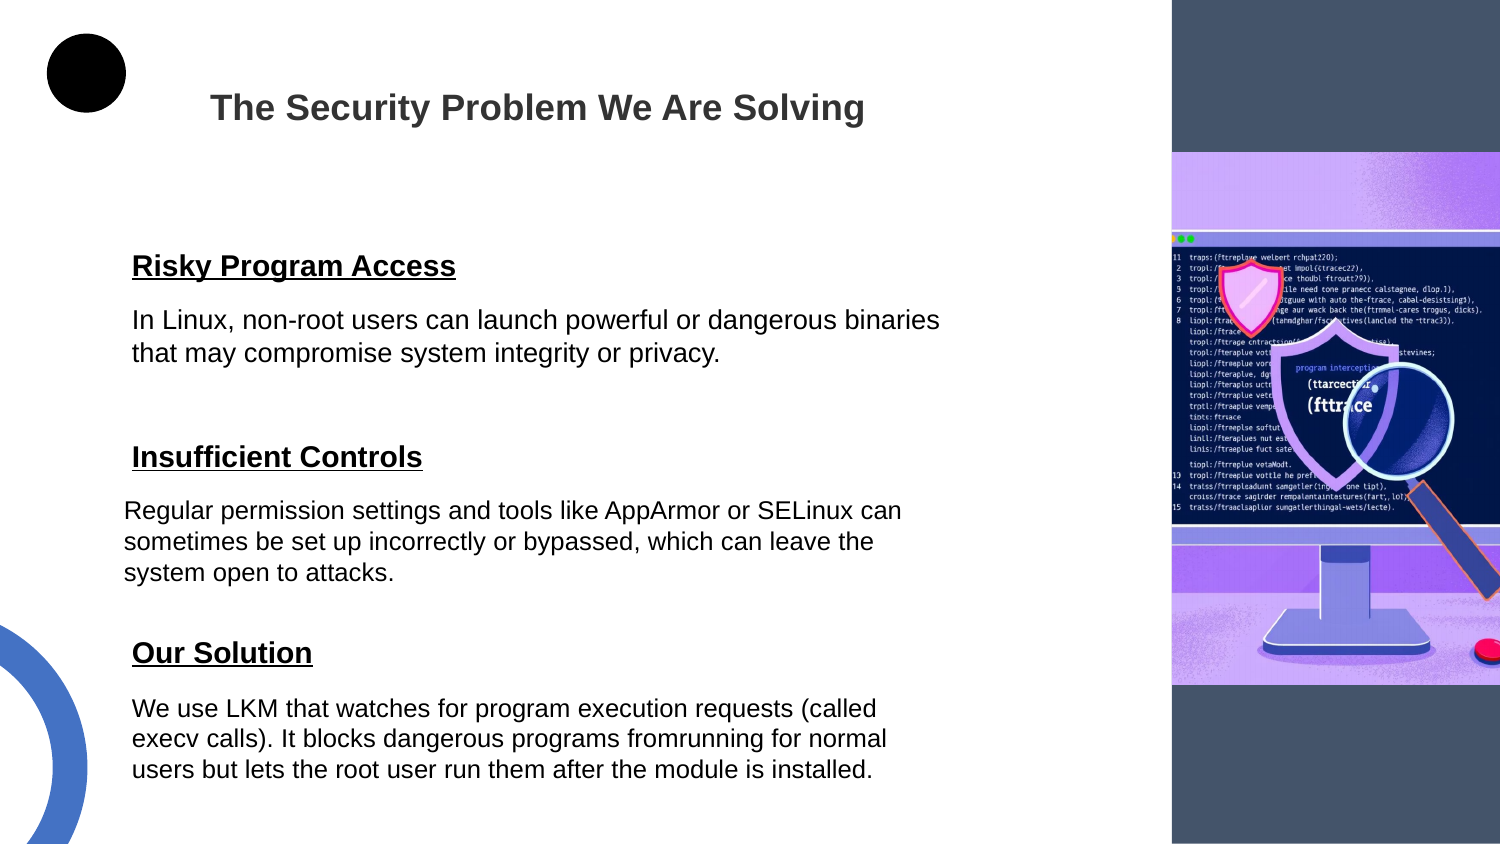

The Security Problem We Are Solving

Risky Program Access
In Linux, non-root users can launch powerful or dangerous binaries that may compromise system integrity or privacy.
Insufficient Controls
Regular permission settings and tools like AppArmor or SELinux can sometimes be set up incorrectly or bypassed, which can leave the system open to attacks.
Our Solution

We use LKM that watches for program execution requests (called execv calls). It blocks dangerous programs fromrunning for normal users but lets the root user run them after the module is installed.